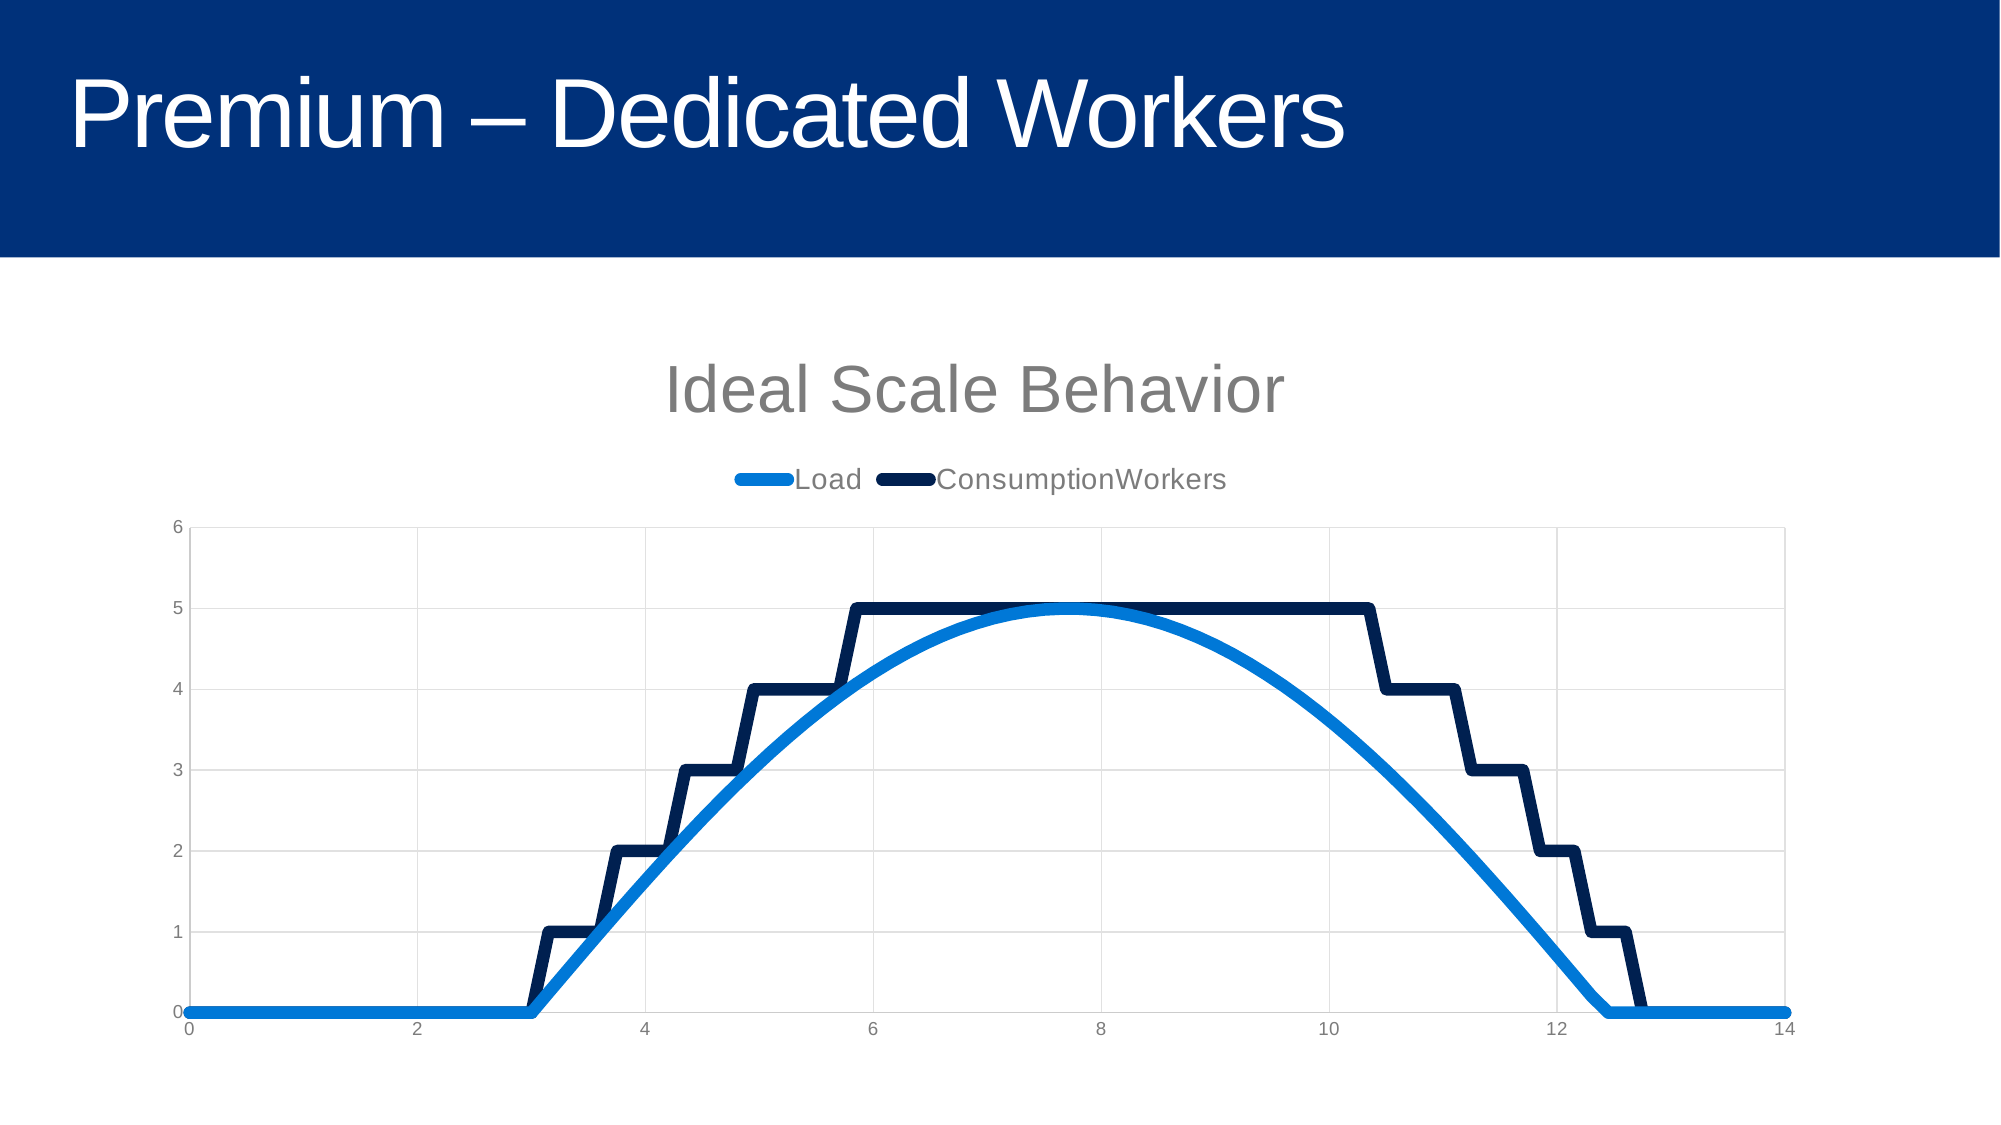

# Premium – Dedicated Workers

### Chart: Ideal Scale Behavior

| Category | Load | ConsumptionWorkers |
|---|---|---|